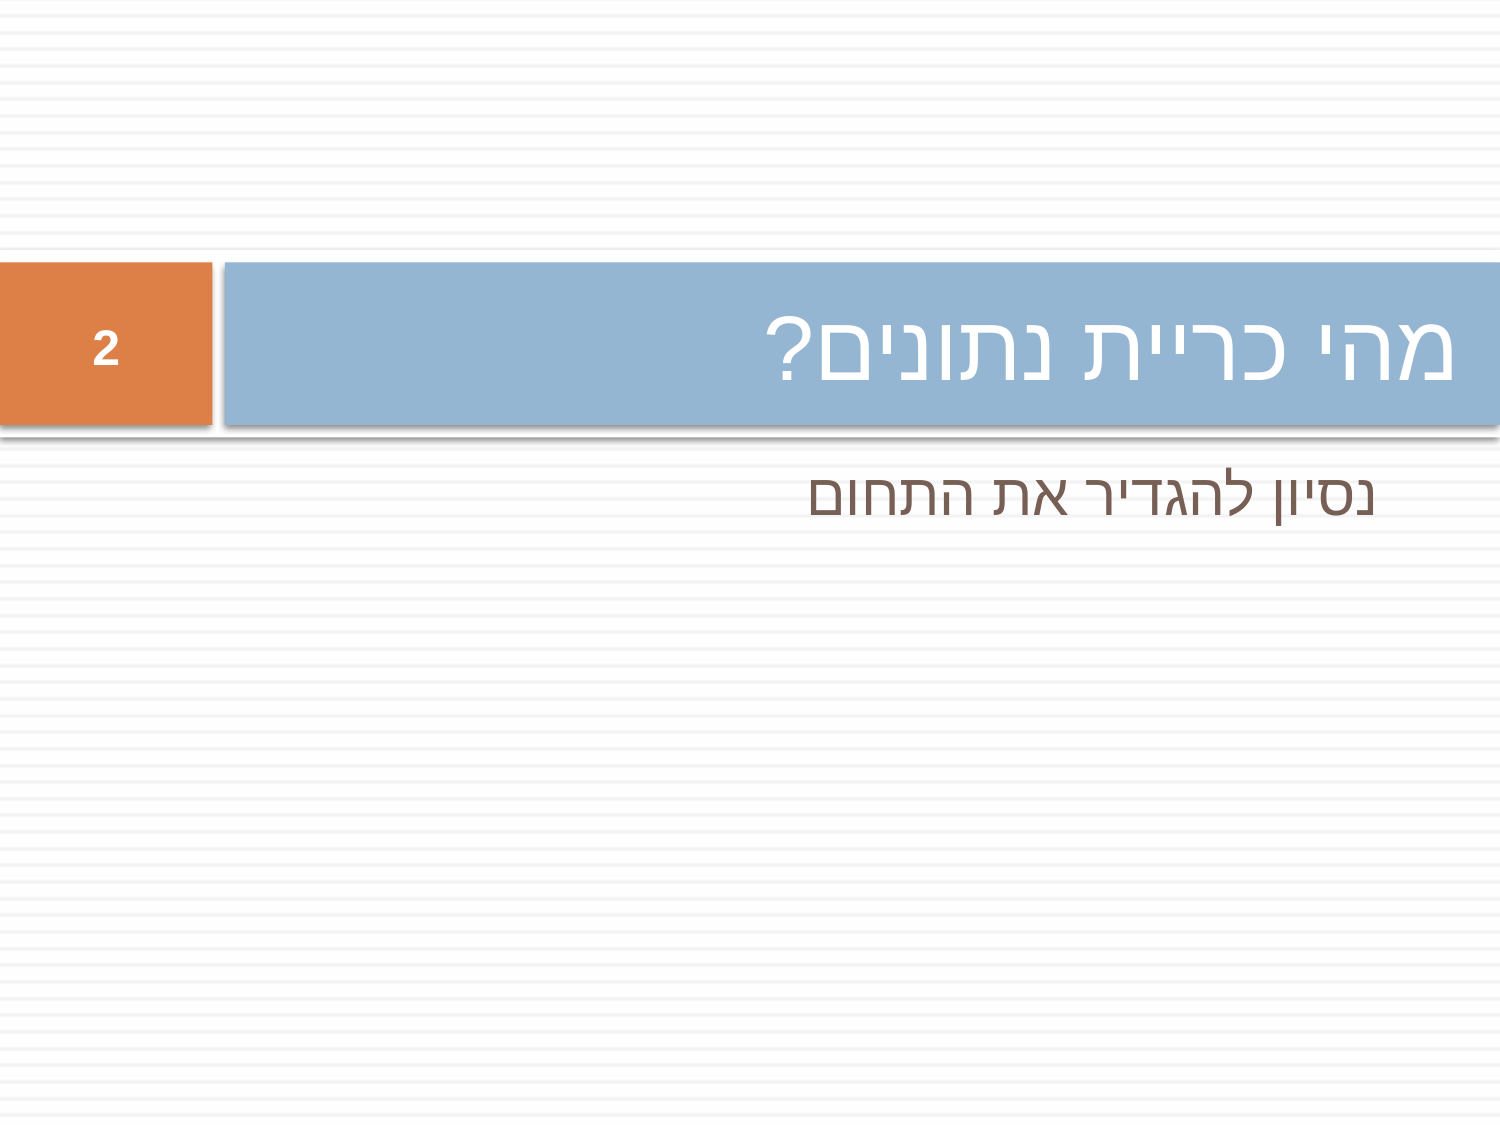

# מהי כריית נתונים?
2
נסיון להגדיר את התחום